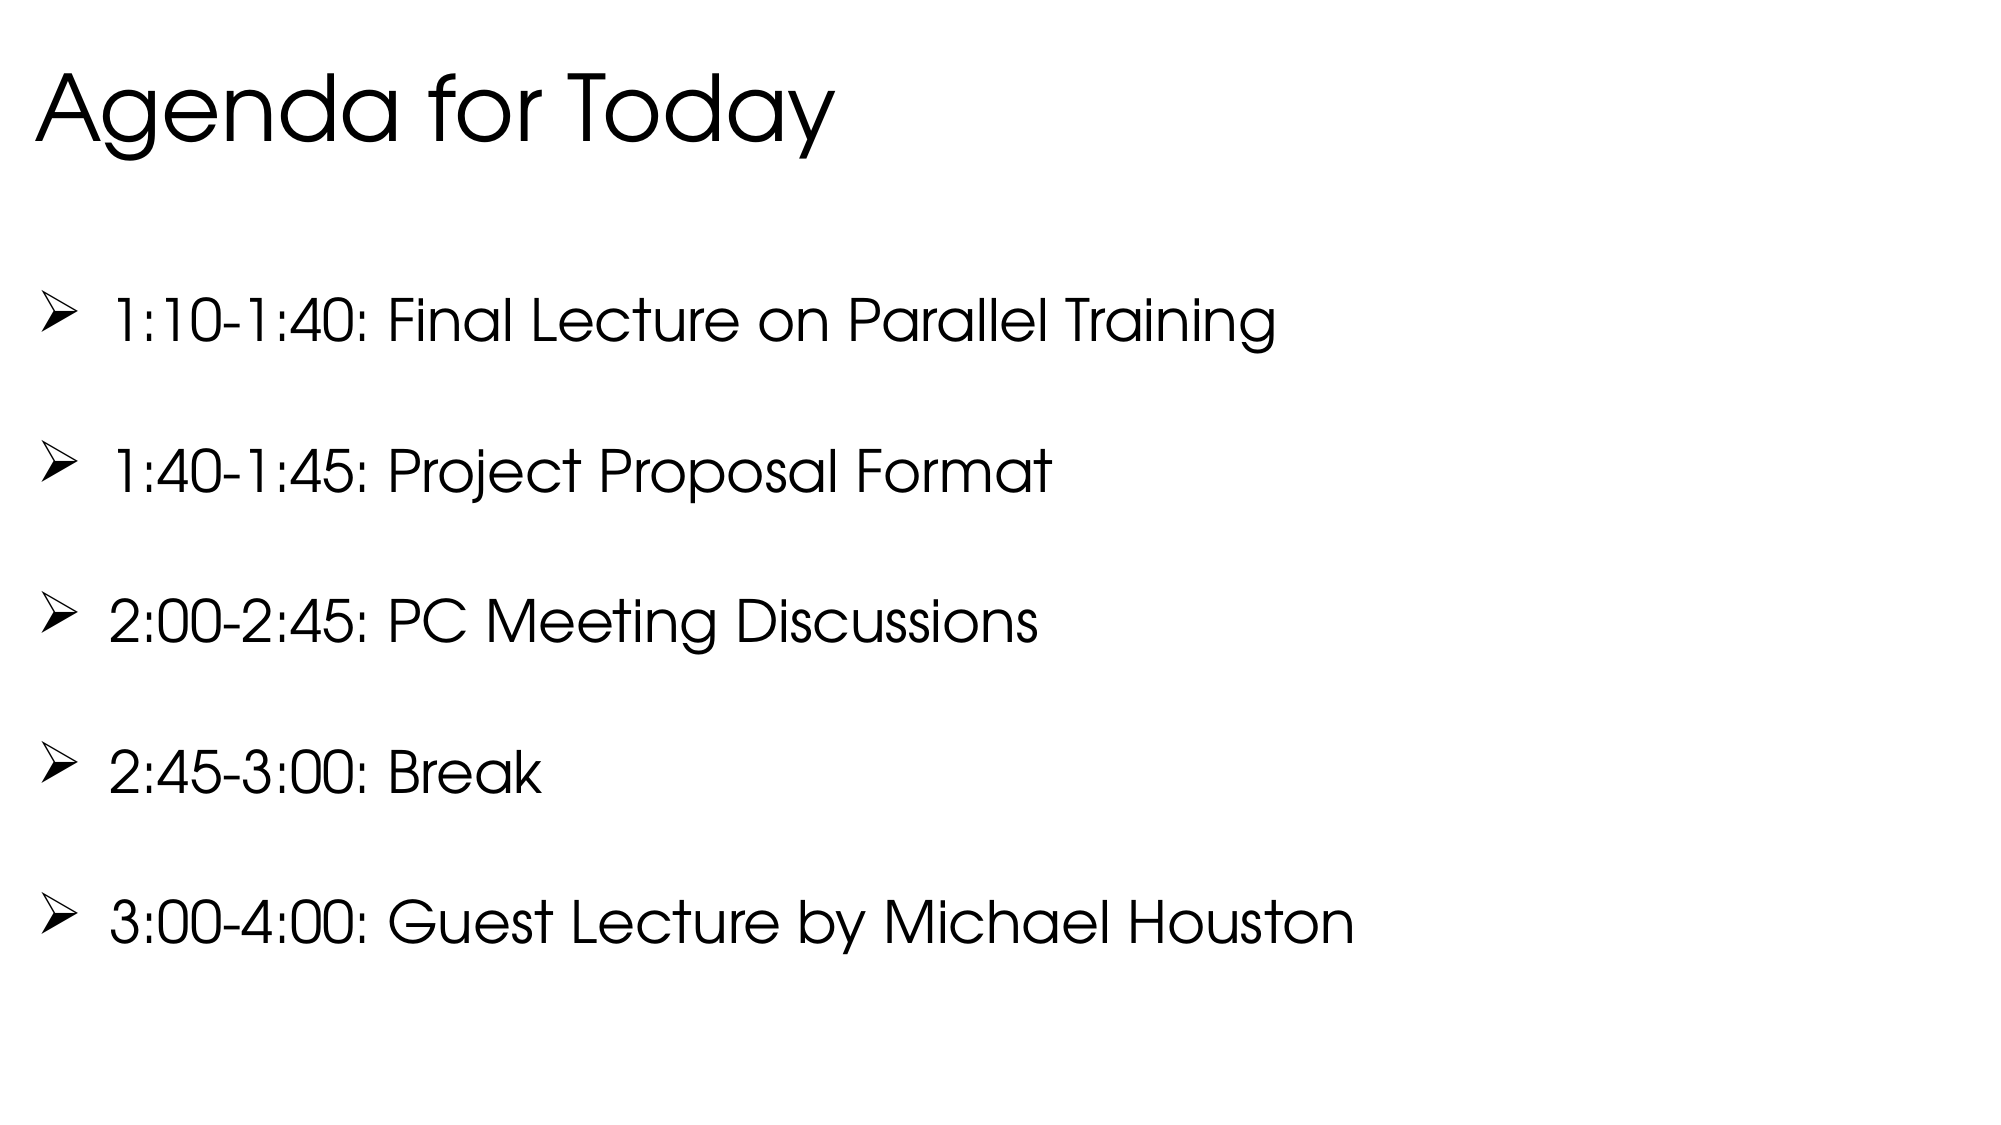

# Agenda for Today
1:10-1:40: Final Lecture on Parallel Training
1:40-1:45: Project Proposal Format
2:00-2:45: PC Meeting Discussions
2:45-3:00: Break
3:00-4:00: Guest Lecture by Michael Houston